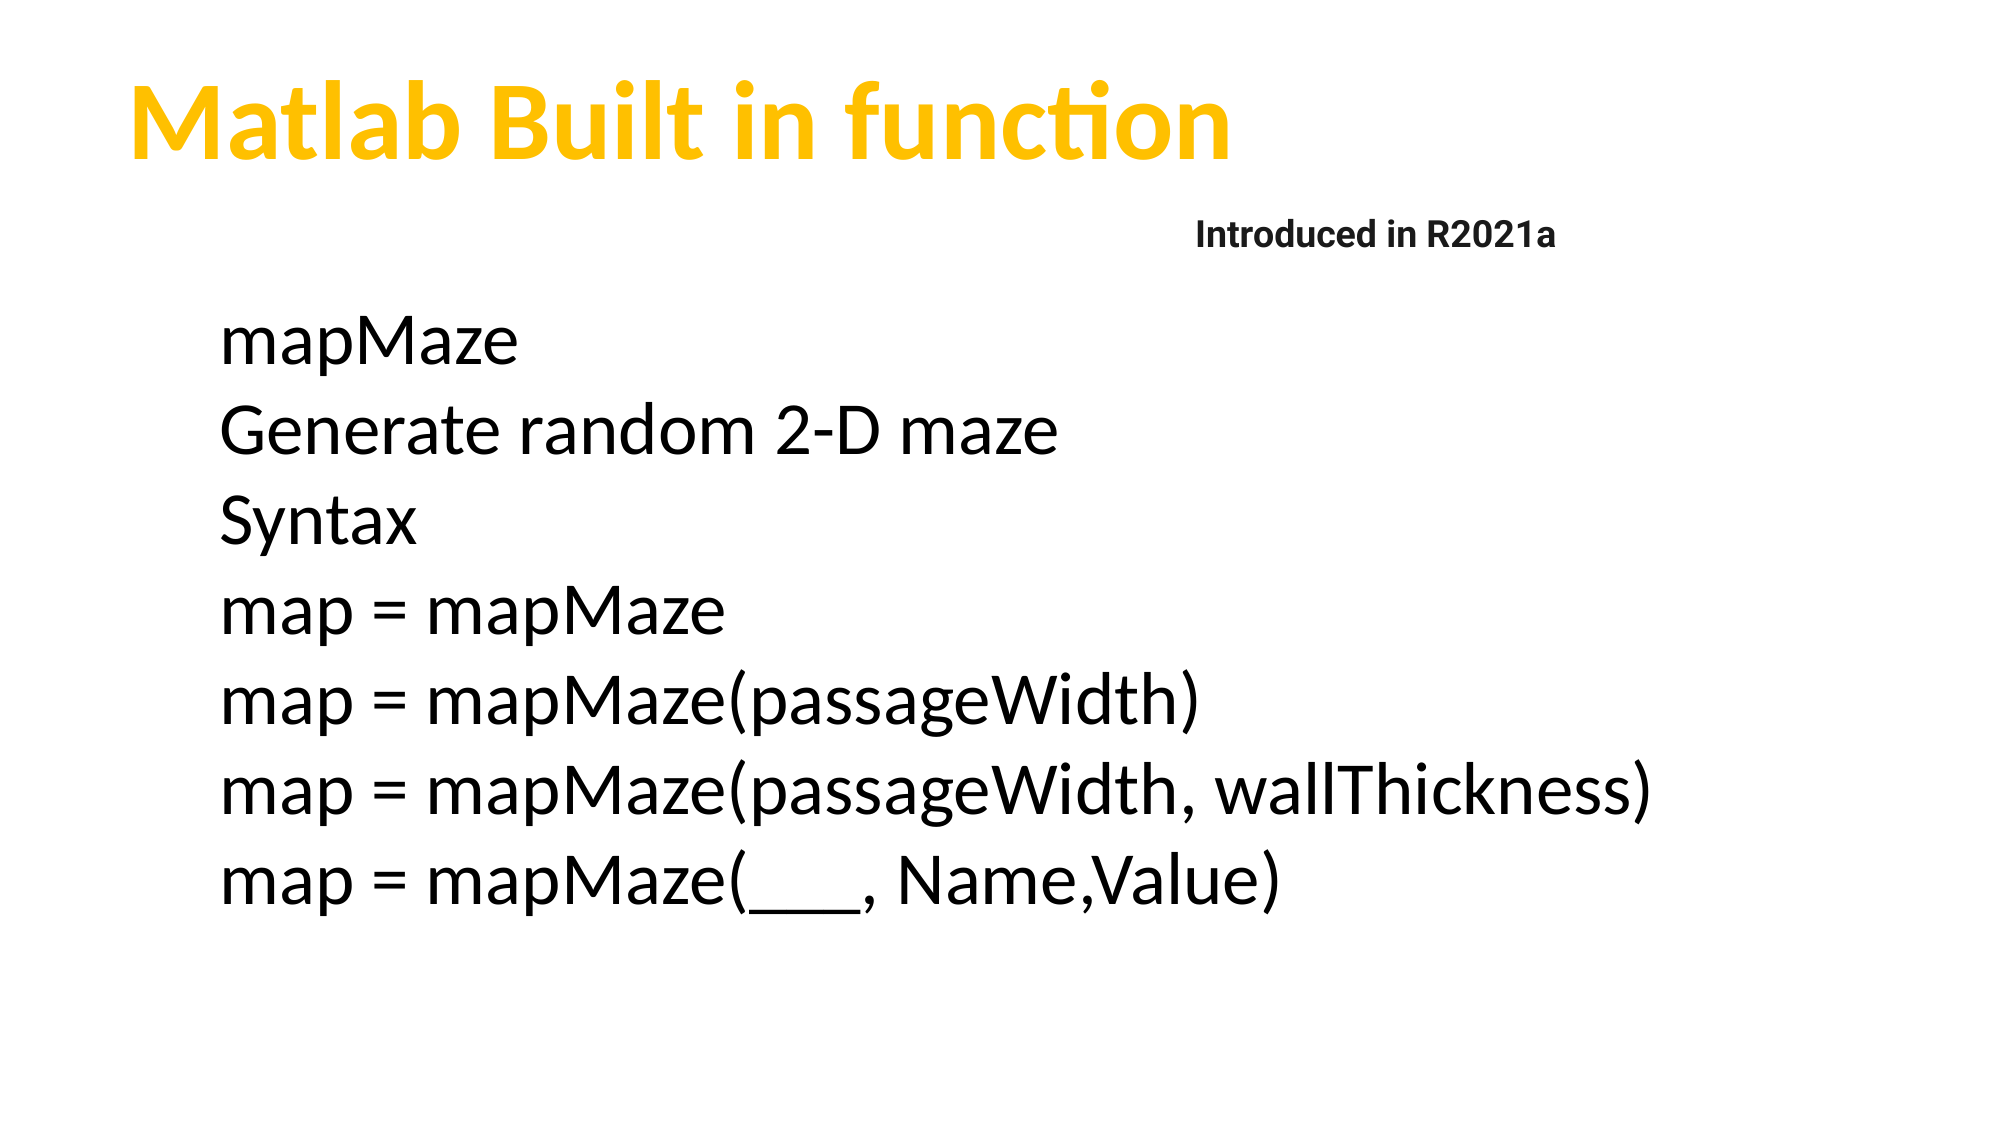

Matlab Built in function
Introduced in R2021a

mapMaze
Generate random 2-D maze
Syntax
map = mapMaze
map = mapMaze(passageWidth)
map = mapMaze(passageWidth, wallThickness)
map = mapMaze(___, Name,Value)